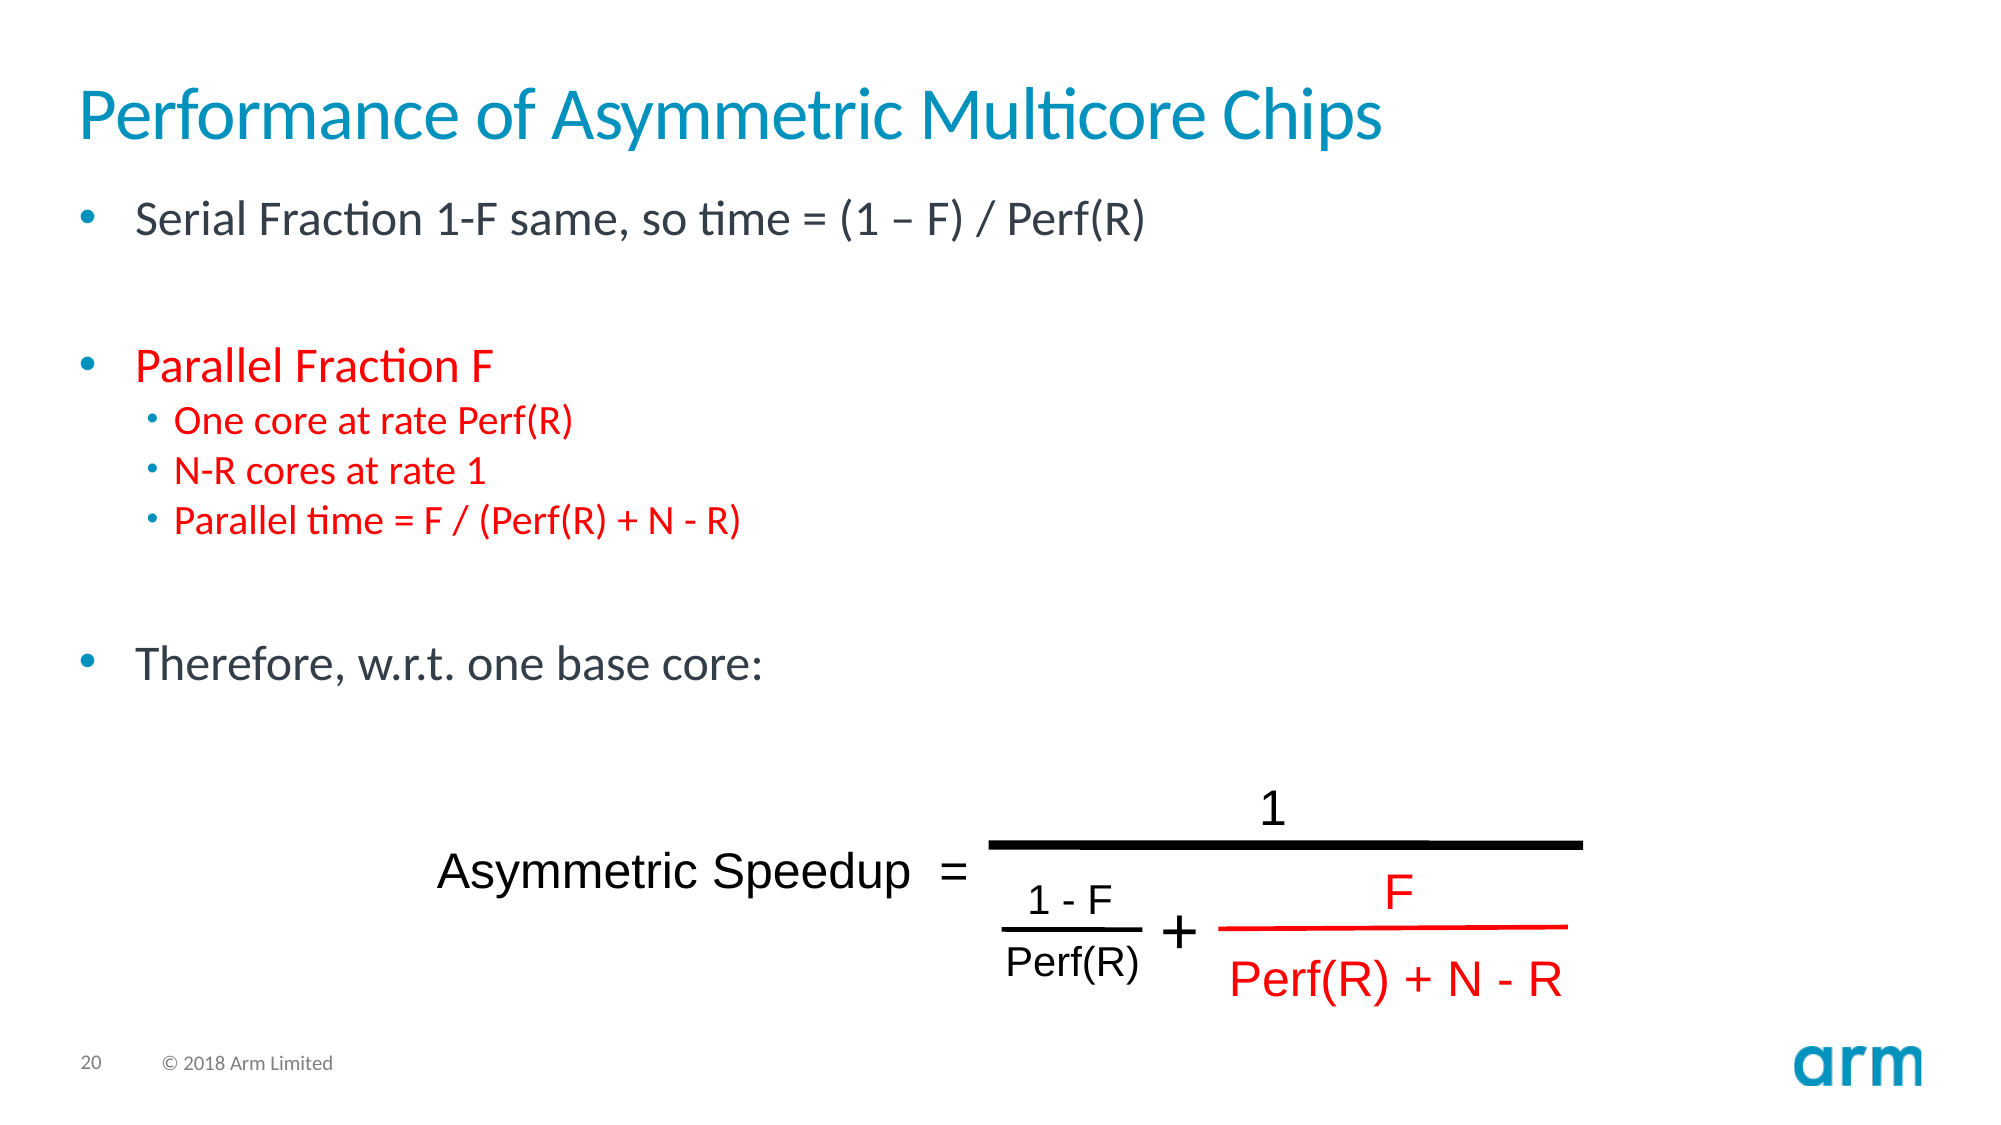

20
11/30/18
Wisconsin Multifacet Project
# Performance of Asymmetric Multicore Chips
Serial Fraction 1-F same, so time = (1 – F) / Perf(R)

Parallel Fraction F
One core at rate Perf(R)
N-R cores at rate 1
Parallel time = F / (Perf(R) + N - R)

Therefore, w.r.t. one base core:

1
Asymmetric Speedup  =

F
1 - F
+
Perf(R)

Perf(R) + N - R